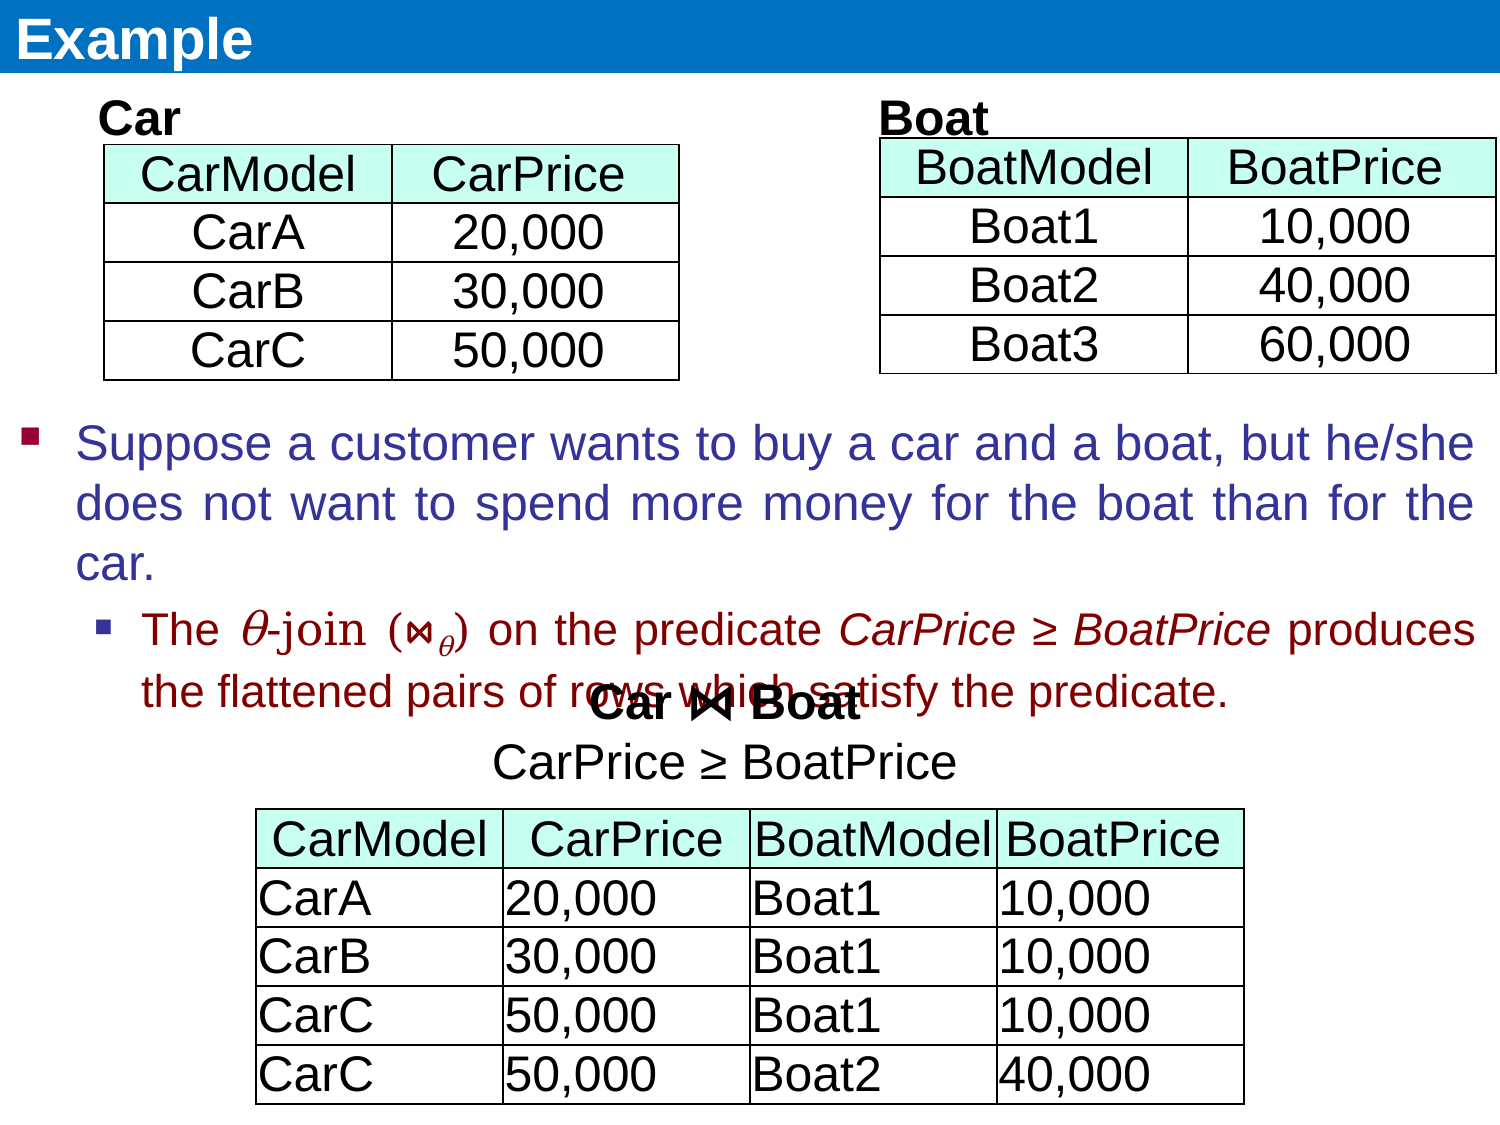

# Example
Car
Boat
| BoatModel | BoatPrice |
| --- | --- |
| Boat1 | 10,000 |
| Boat2 | 40,000 |
| Boat3 | 60,000 |
| CarModel | CarPrice |
| --- | --- |
| CarA | 20,000 |
| CarB | 30,000 |
| CarC | 50,000 |
Suppose a customer wants to buy a car and a boat, but he/she does not want to spend more money for the boat than for the car.
The θ-join (⋈θ) on the predicate CarPrice ≥ BoatPrice produces the flattened pairs of rows which satisfy the predicate.
Car ⋈ Boat
CarPrice ≥ BoatPrice
| CarModel | CarPrice | BoatModel | BoatPrice |
| --- | --- | --- | --- |
| CarA | 20,000 | Boat1 | 10,000 |
| CarB | 30,000 | Boat1 | 10,000 |
| CarC | 50,000 | Boat1 | 10,000 |
| CarC | 50,000 | Boat2 | 40,000 |